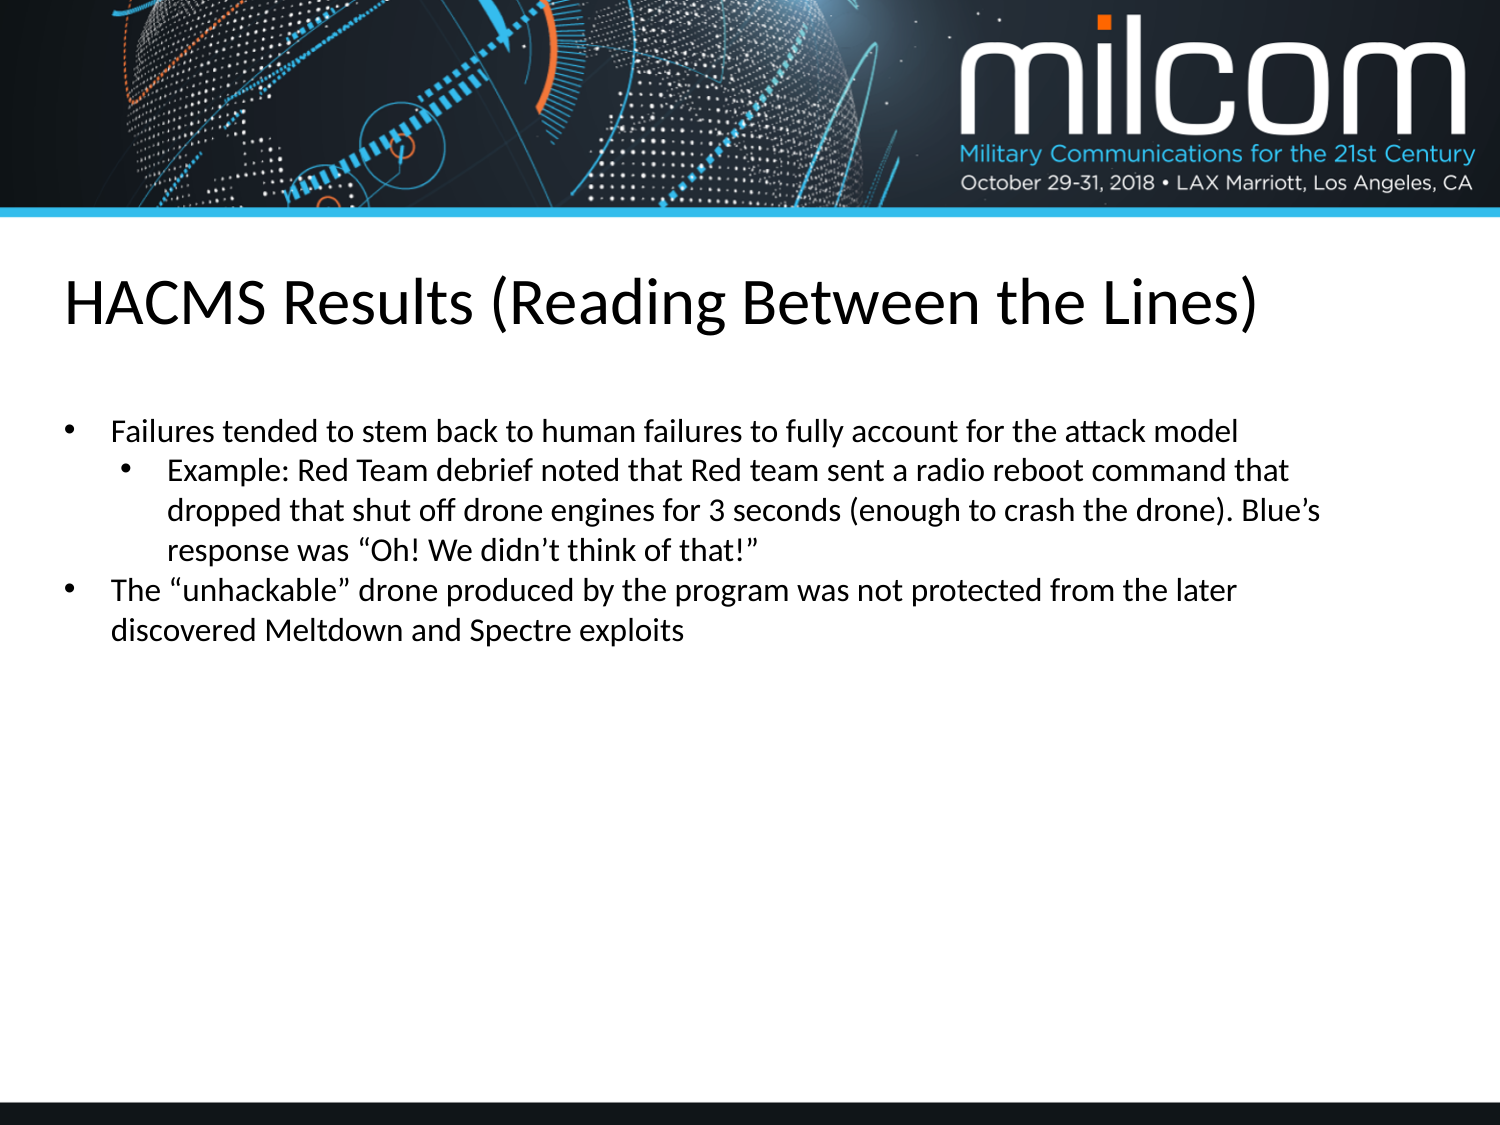

# HACMS Results (Reading Between the Lines)
Failures tended to stem back to human failures to fully account for the attack model
Example: Red Team debrief noted that Red team sent a radio reboot command that dropped that shut off drone engines for 3 seconds (enough to crash the drone). Blue’s response was “Oh! We didn’t think of that!”
The “unhackable” drone produced by the program was not protected from the later discovered Meltdown and Spectre exploits